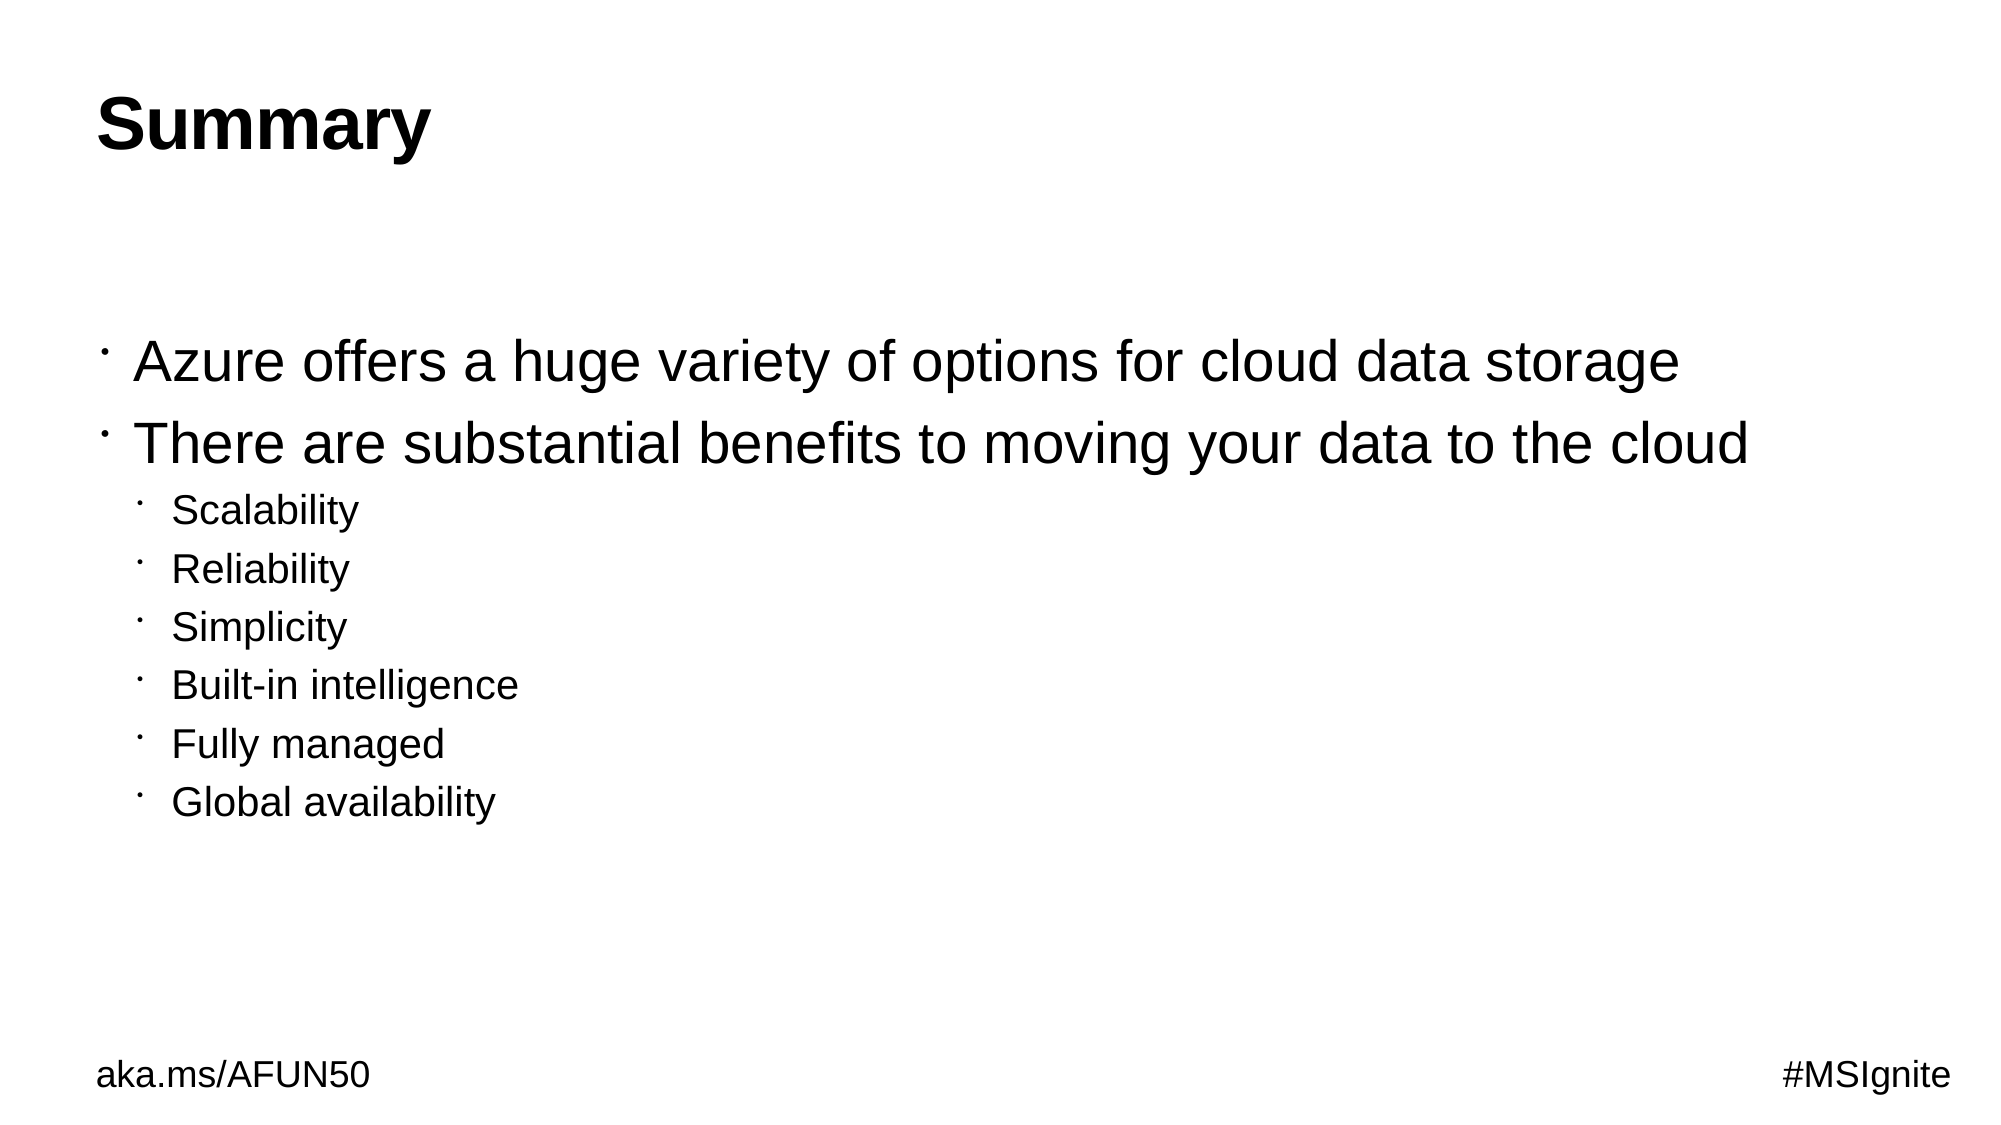

# Summary
Azure offers a huge variety of options for cloud data storage
There are substantial benefits to moving your data to the cloud
Scalability
Reliability
Simplicity
Built-in intelligence
Fully managed
Global availability